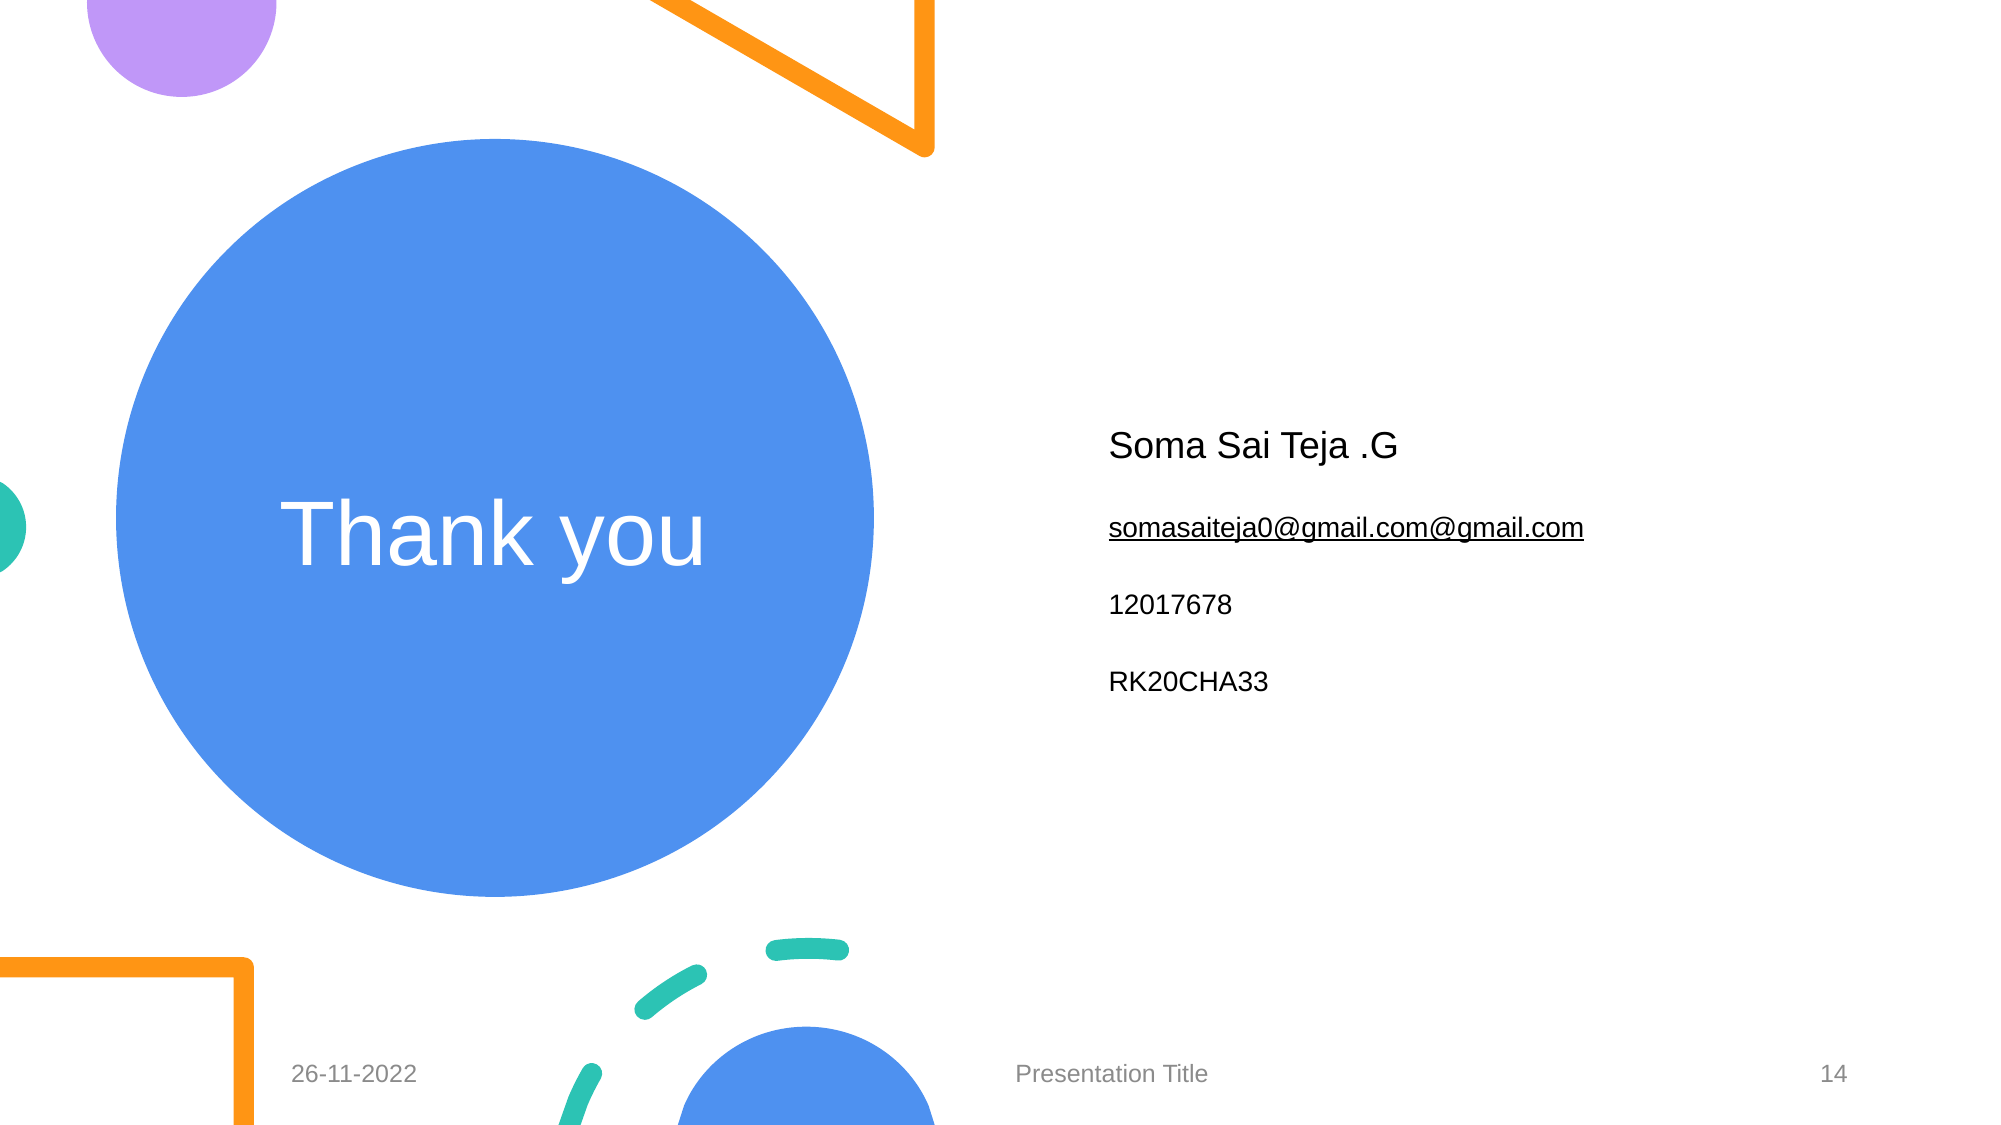

# Thank you
Soma Sai Teja .G
somasaiteja0@gmail.com@gmail.com
12017678
RK20CHA33

26-11-2022
Presentation Title
14